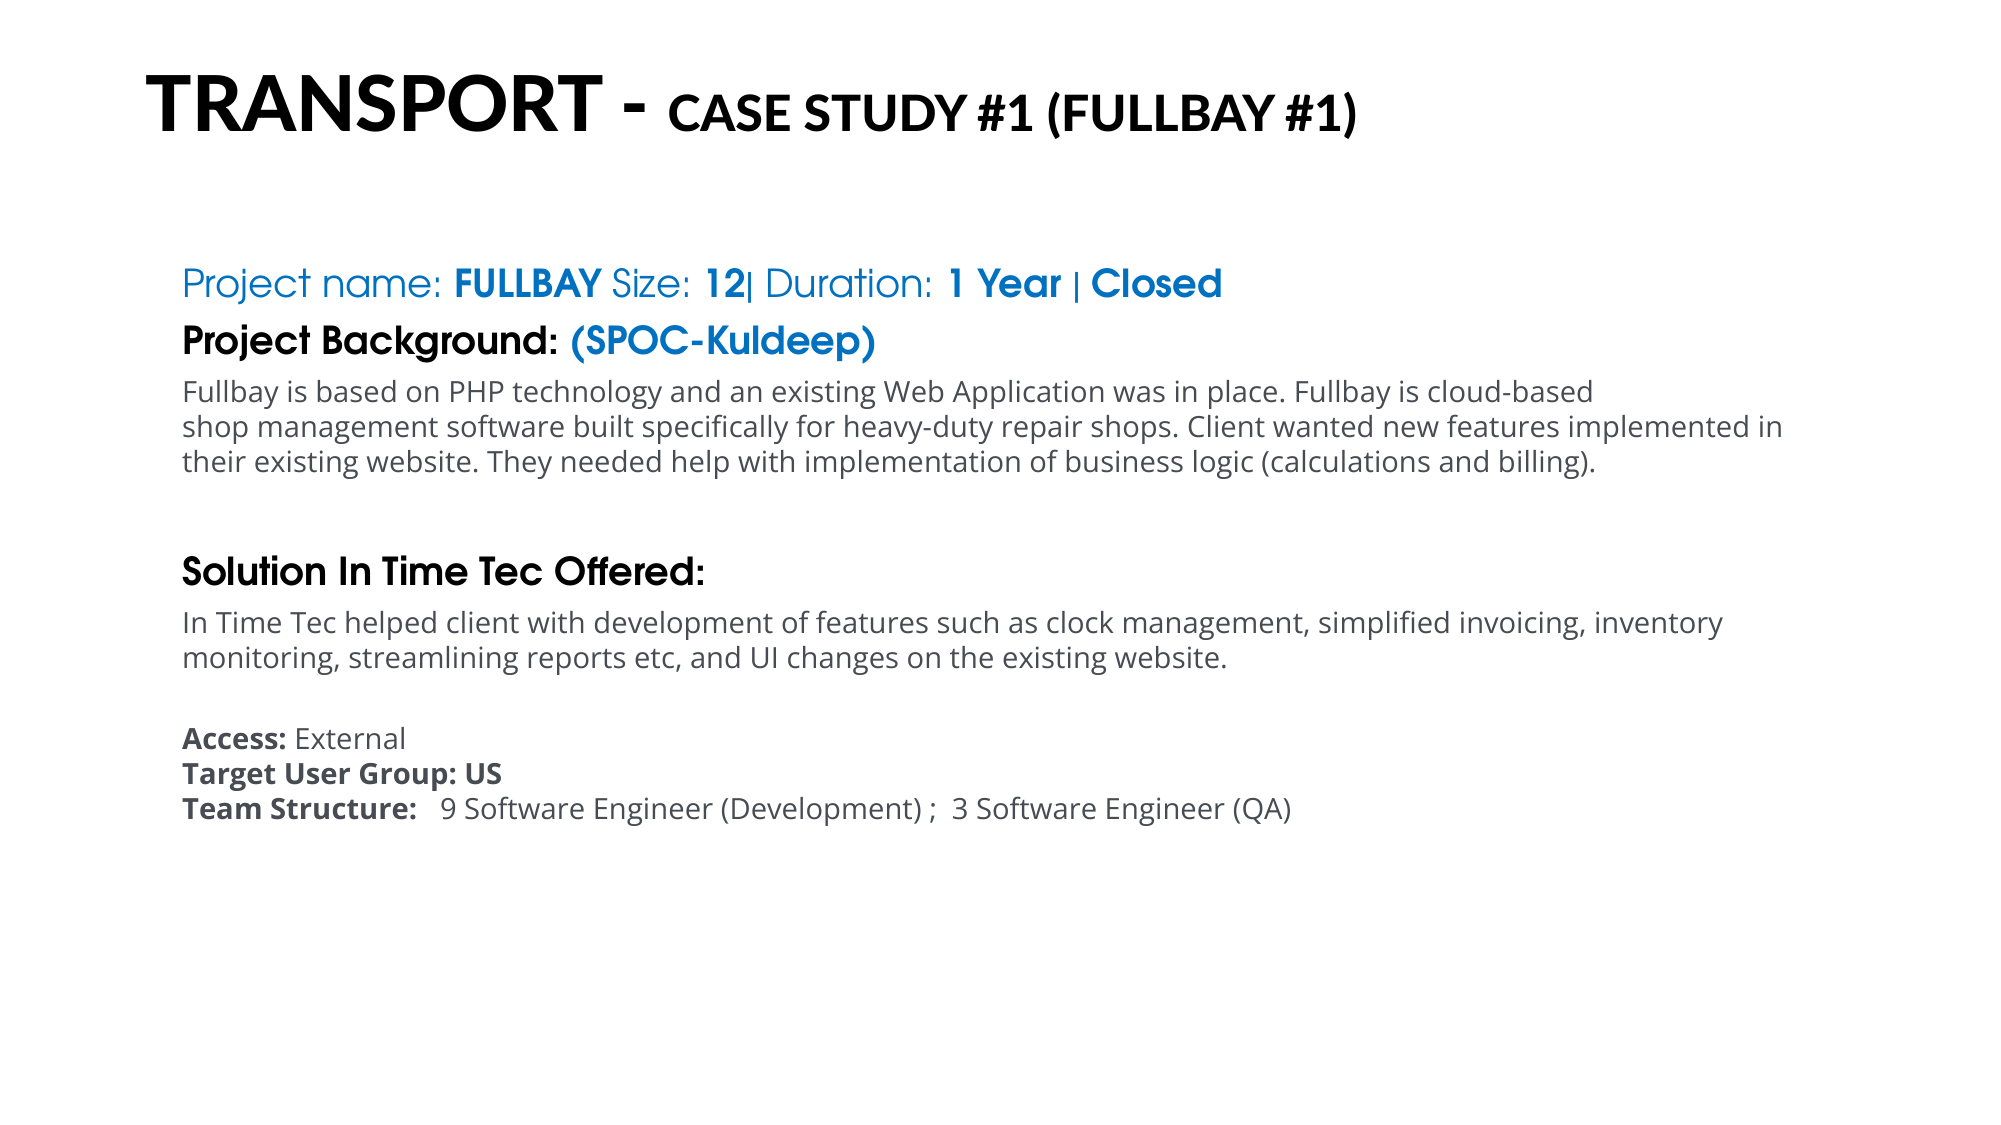

# TRANSPORT - CASE STUDY #1 (FULLBAY #1)
Project name: FULLBAY Size: 12| Duration: 1 Year | Closed
Project Background: (SPOC-Kuldeep)
Fullbay is based on PHP technology and an existing Web Application was in place. Fullbay is cloud-based shop management software built specifically for heavy-duty repair shops. Client wanted new features implemented in their existing website. They needed help with implementation of business logic (calculations and billing).

Solution In Time Tec Offered:
In Time Tec helped client with development of features such as clock management, simplified invoicing, inventory monitoring, streamlining reports etc, and UI changes on the existing website.

Access: External
Target User Group: US
Team Structure:   9 Software Engineer (Development) ;  3 Software Engineer (QA)